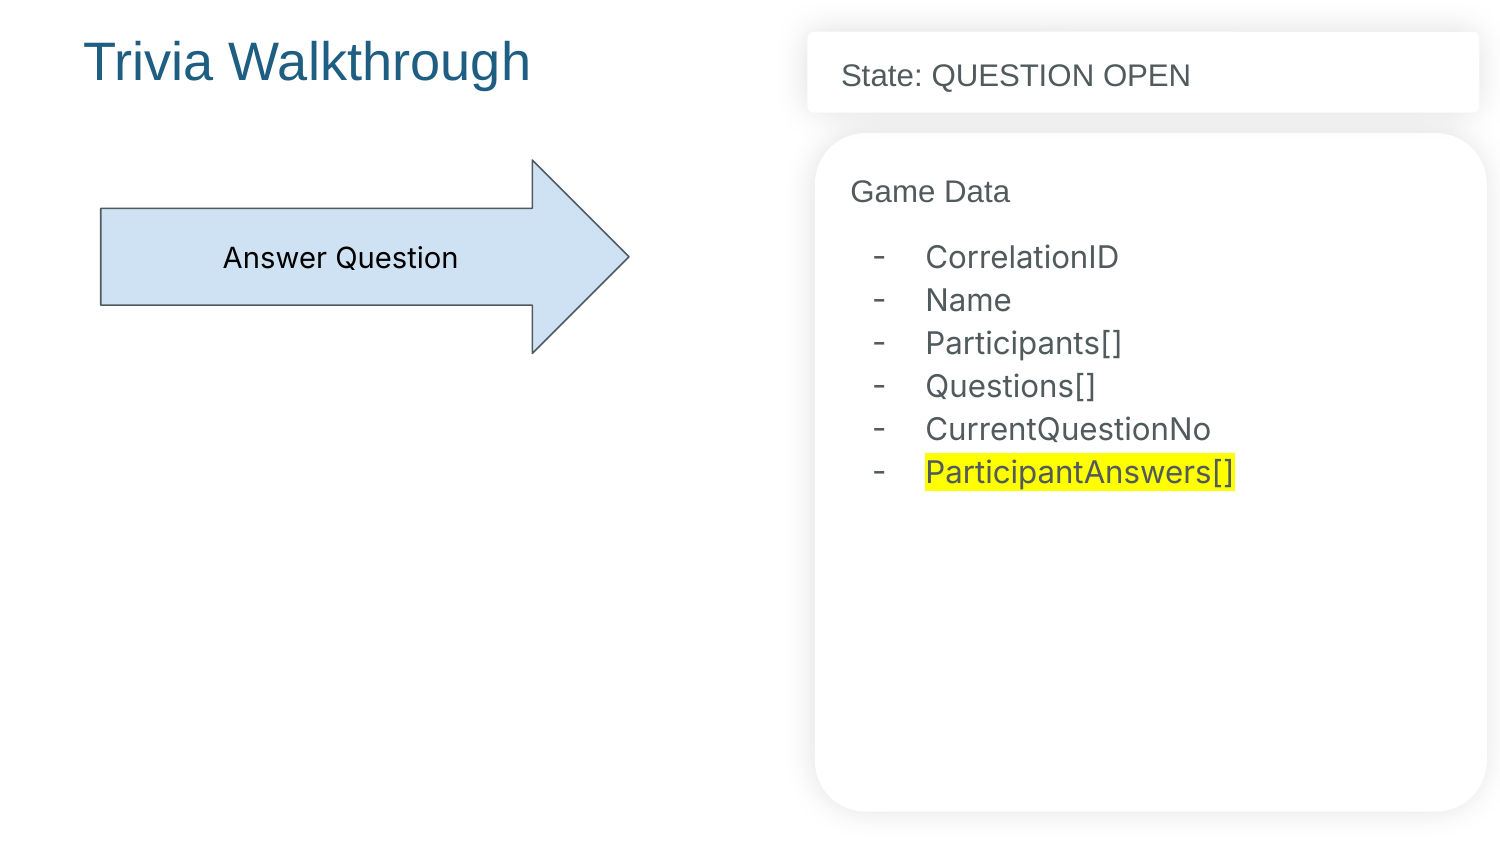

# Trivia Walkthrough

State: QUESTION OPEN

Game Data
Answer Question
CorrelationID
Name
Participants[]
Questions[]
CurrentQuestionNo
ParticipantAnswers[]